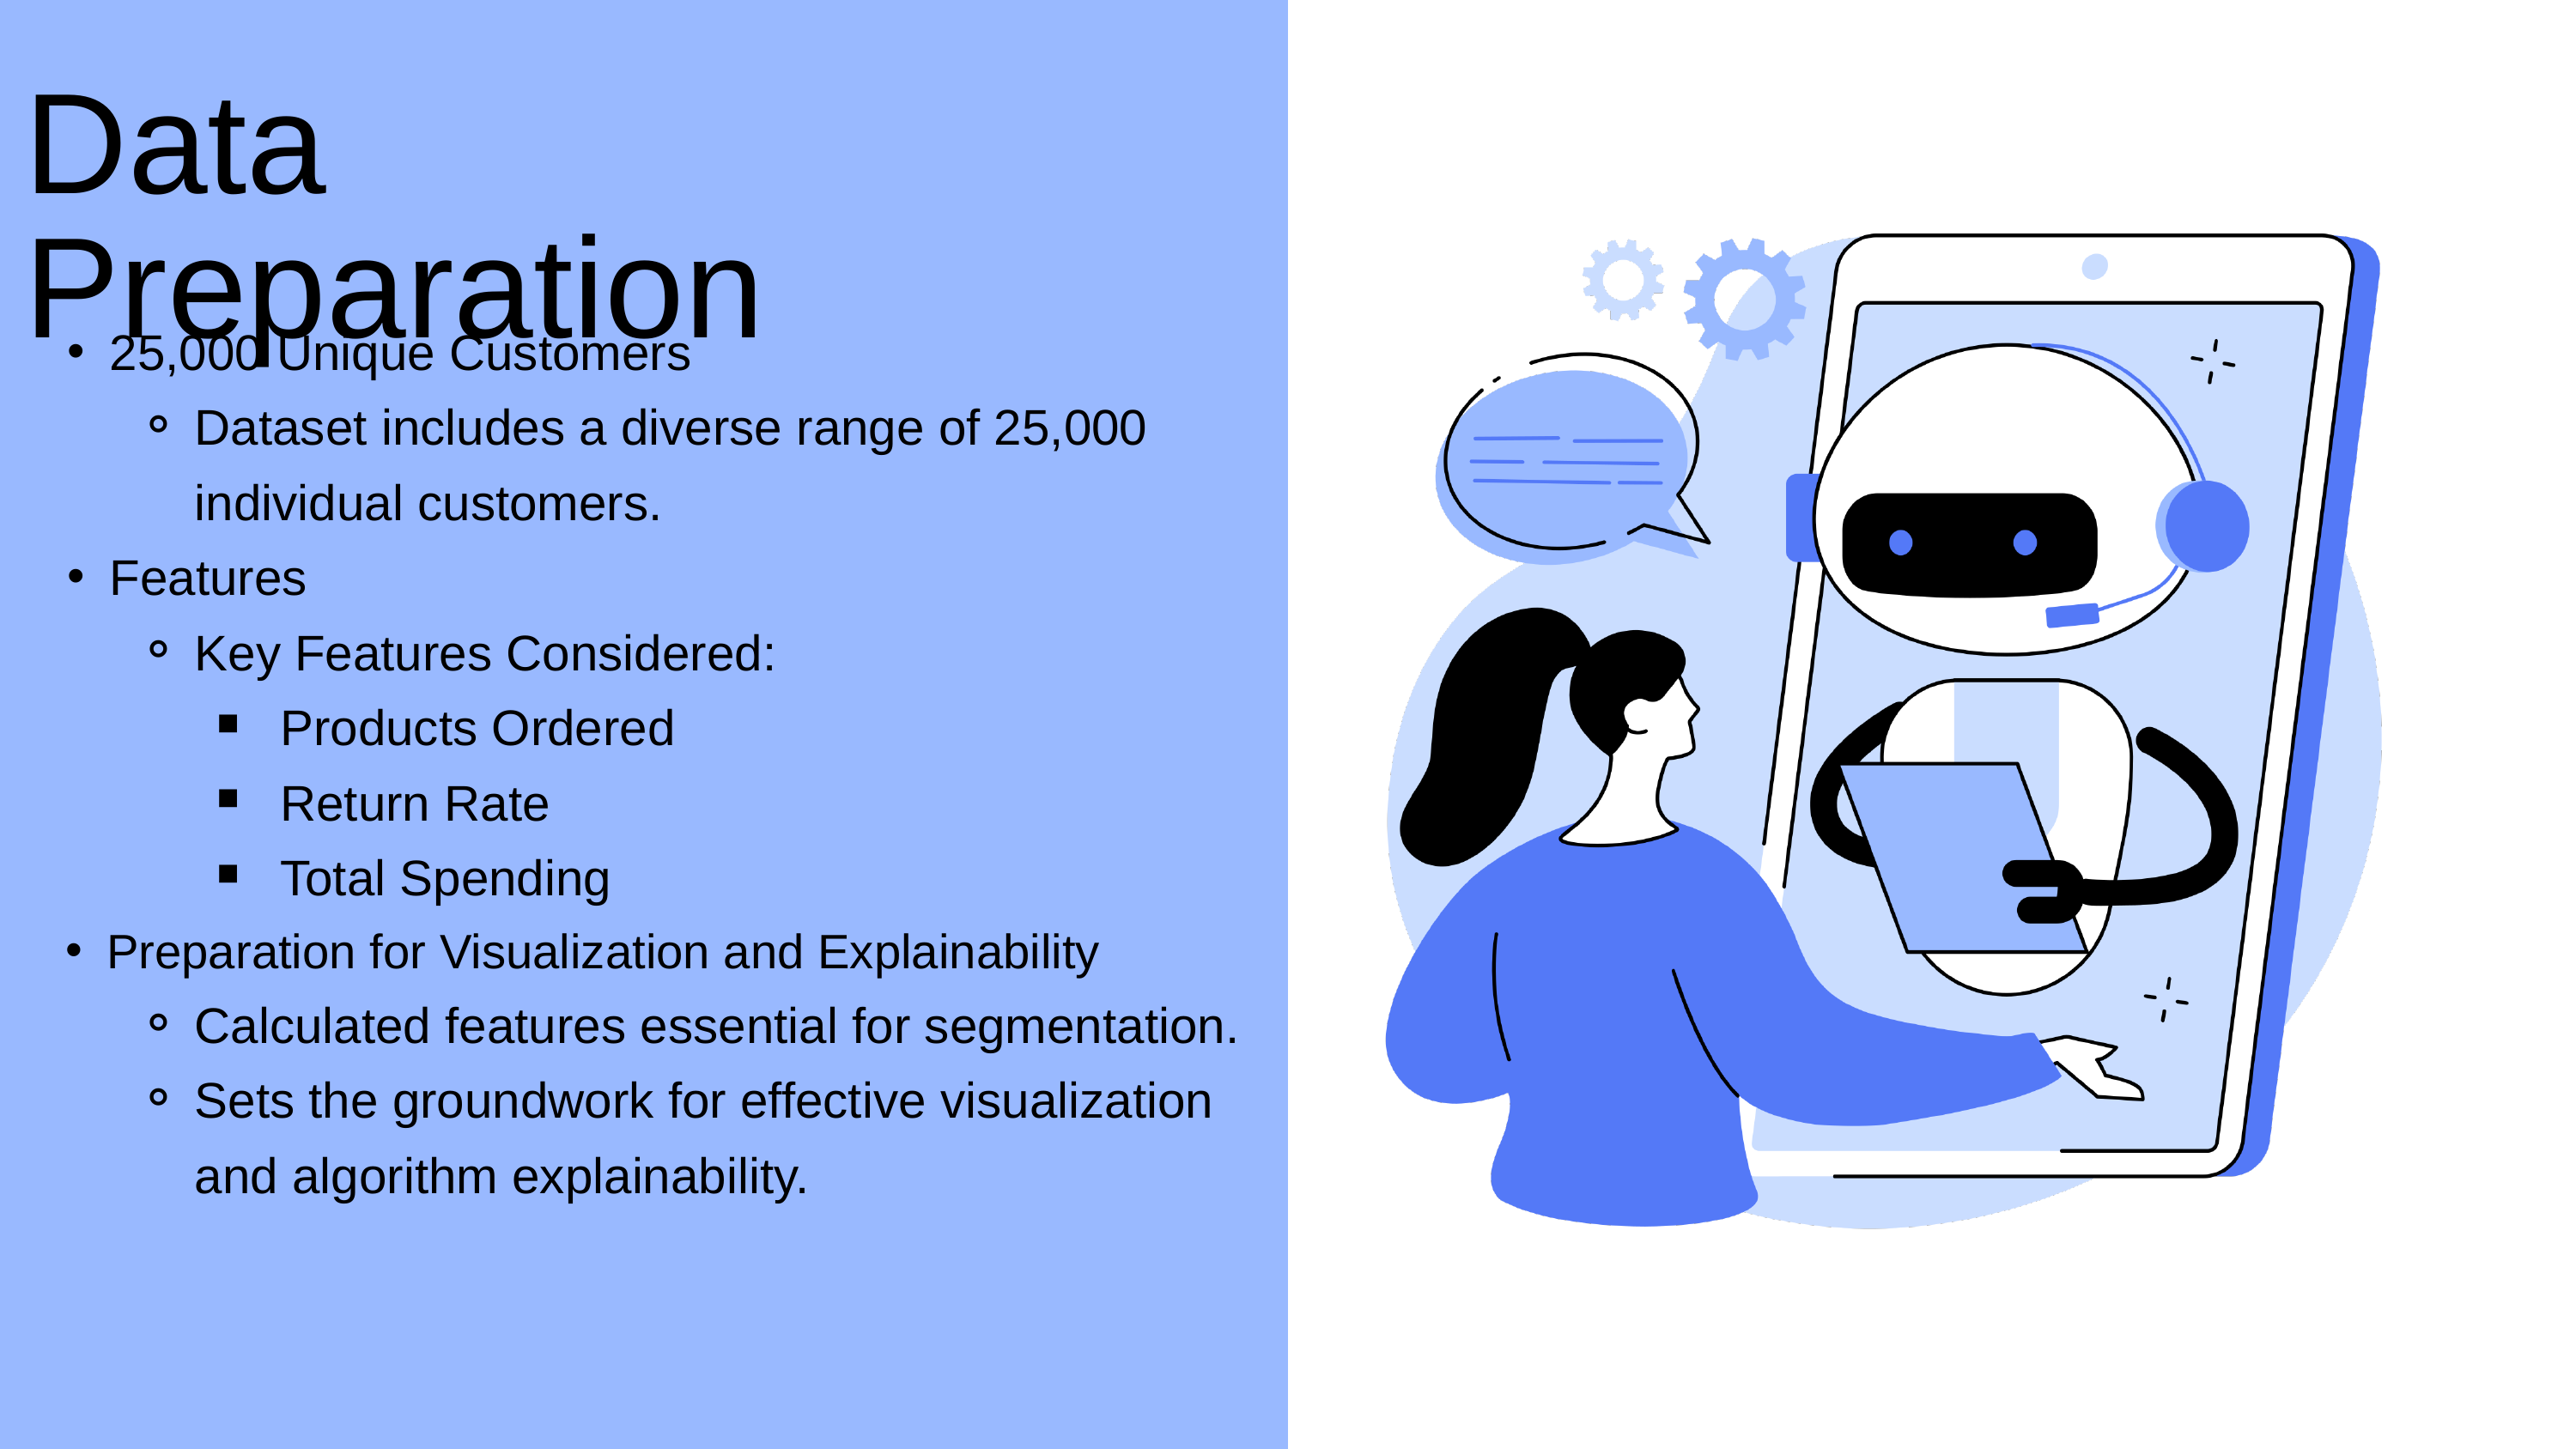

Data Preparation

25,000 Unique Customers
Dataset includes a diverse range of 25,000 individual customers.
Features
Key Features Considered:
Products Ordered
Return Rate
Total Spending
Preparation for Visualization and Explainability
Calculated features essential for segmentation.
Sets the groundwork for effective visualization and algorithm explainability.